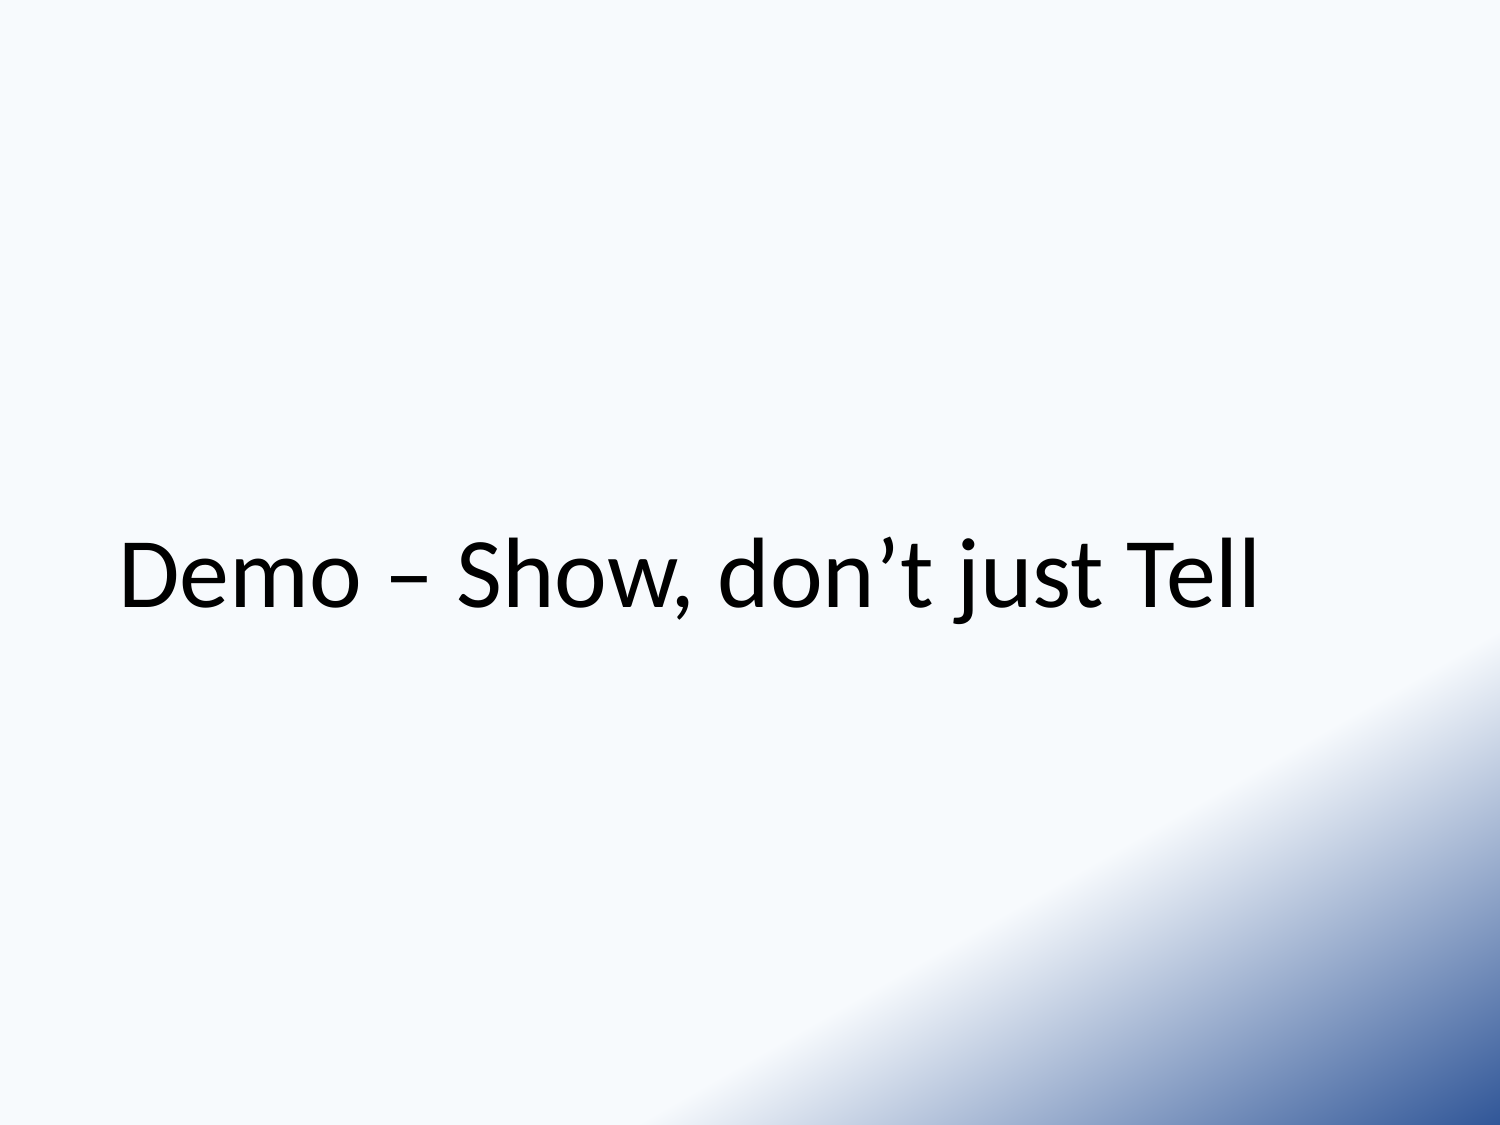

#
Demo – Show, don’t just Tell